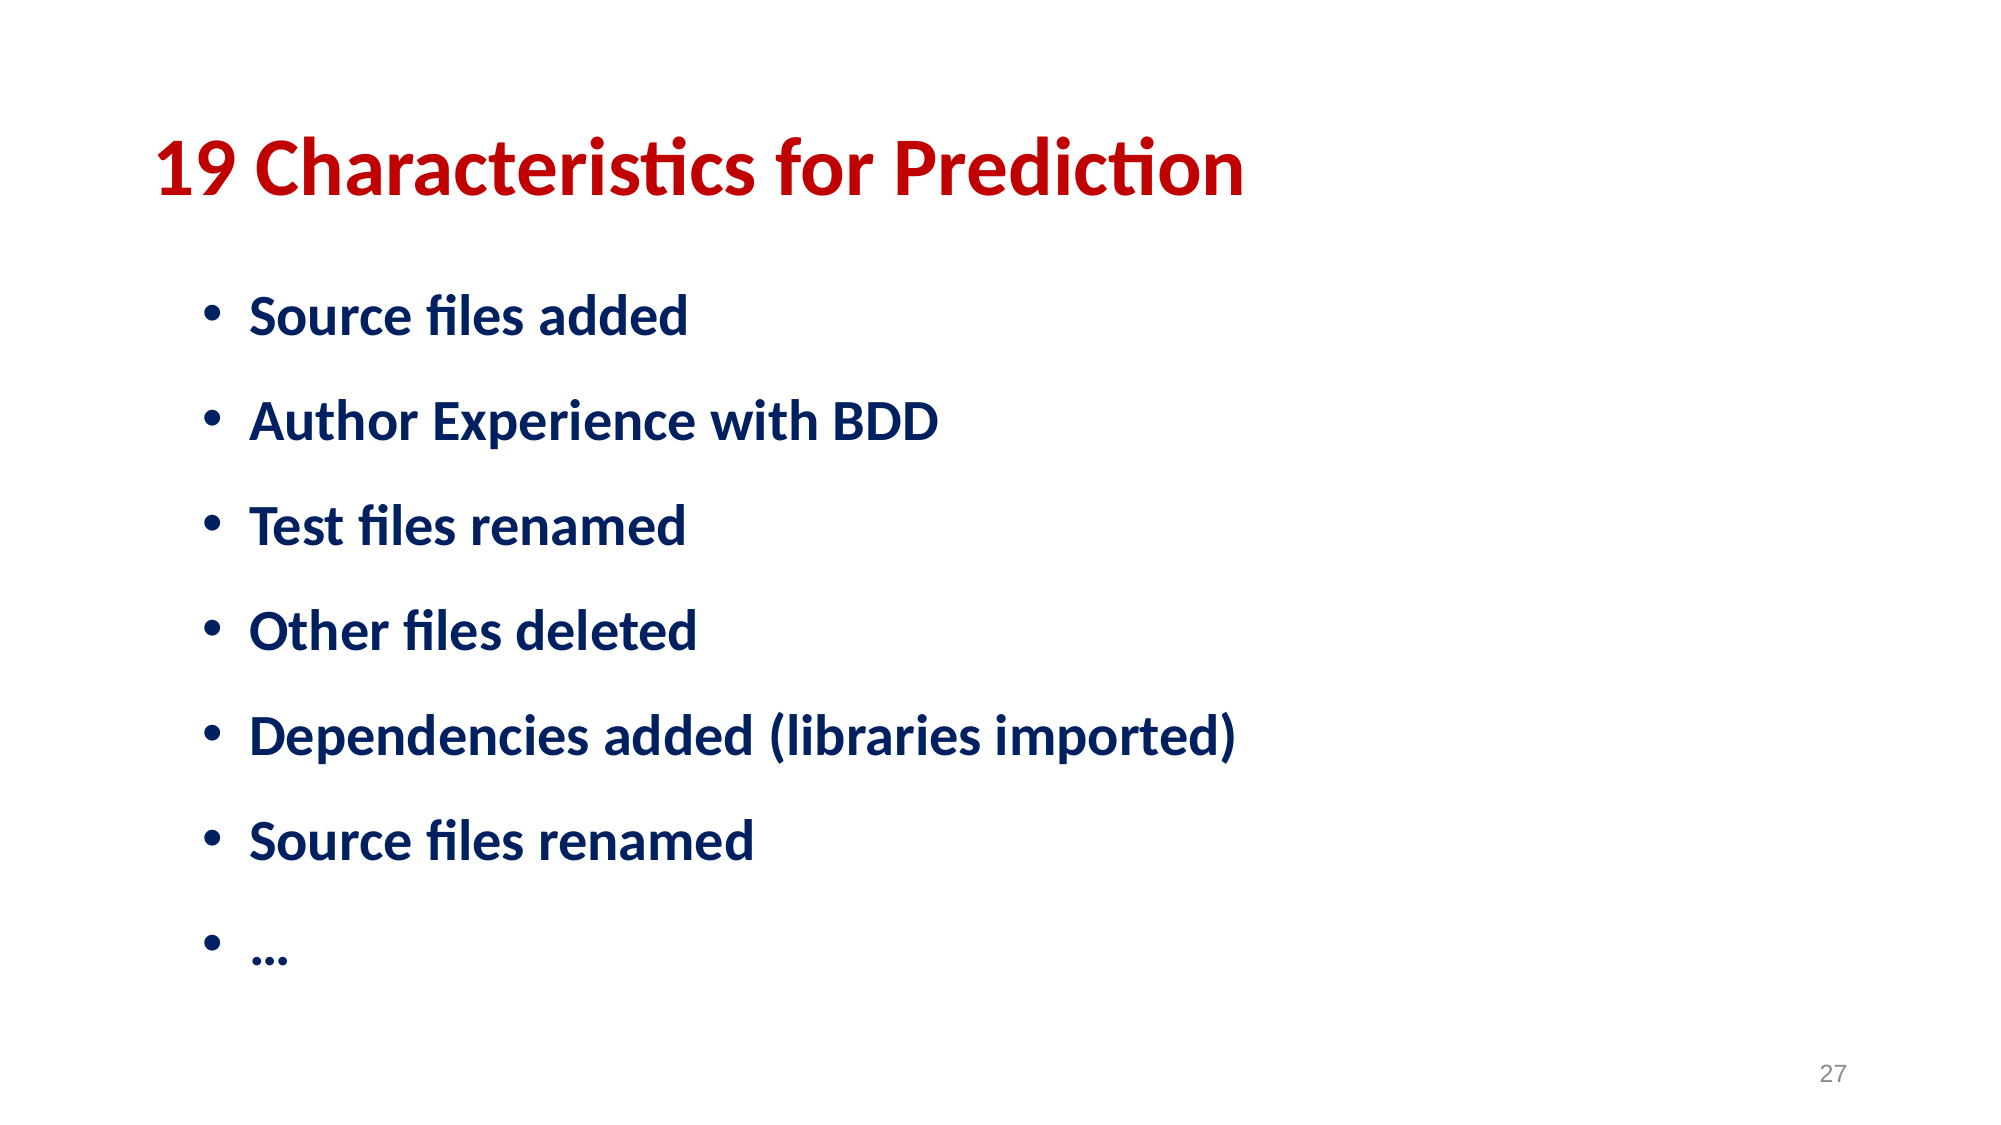

# 19 Characteristics for Prediction
Source files added
Author Experience with BDD
Test files renamed
Other files deleted
Dependencies added (libraries imported)
Source files renamed
…

27